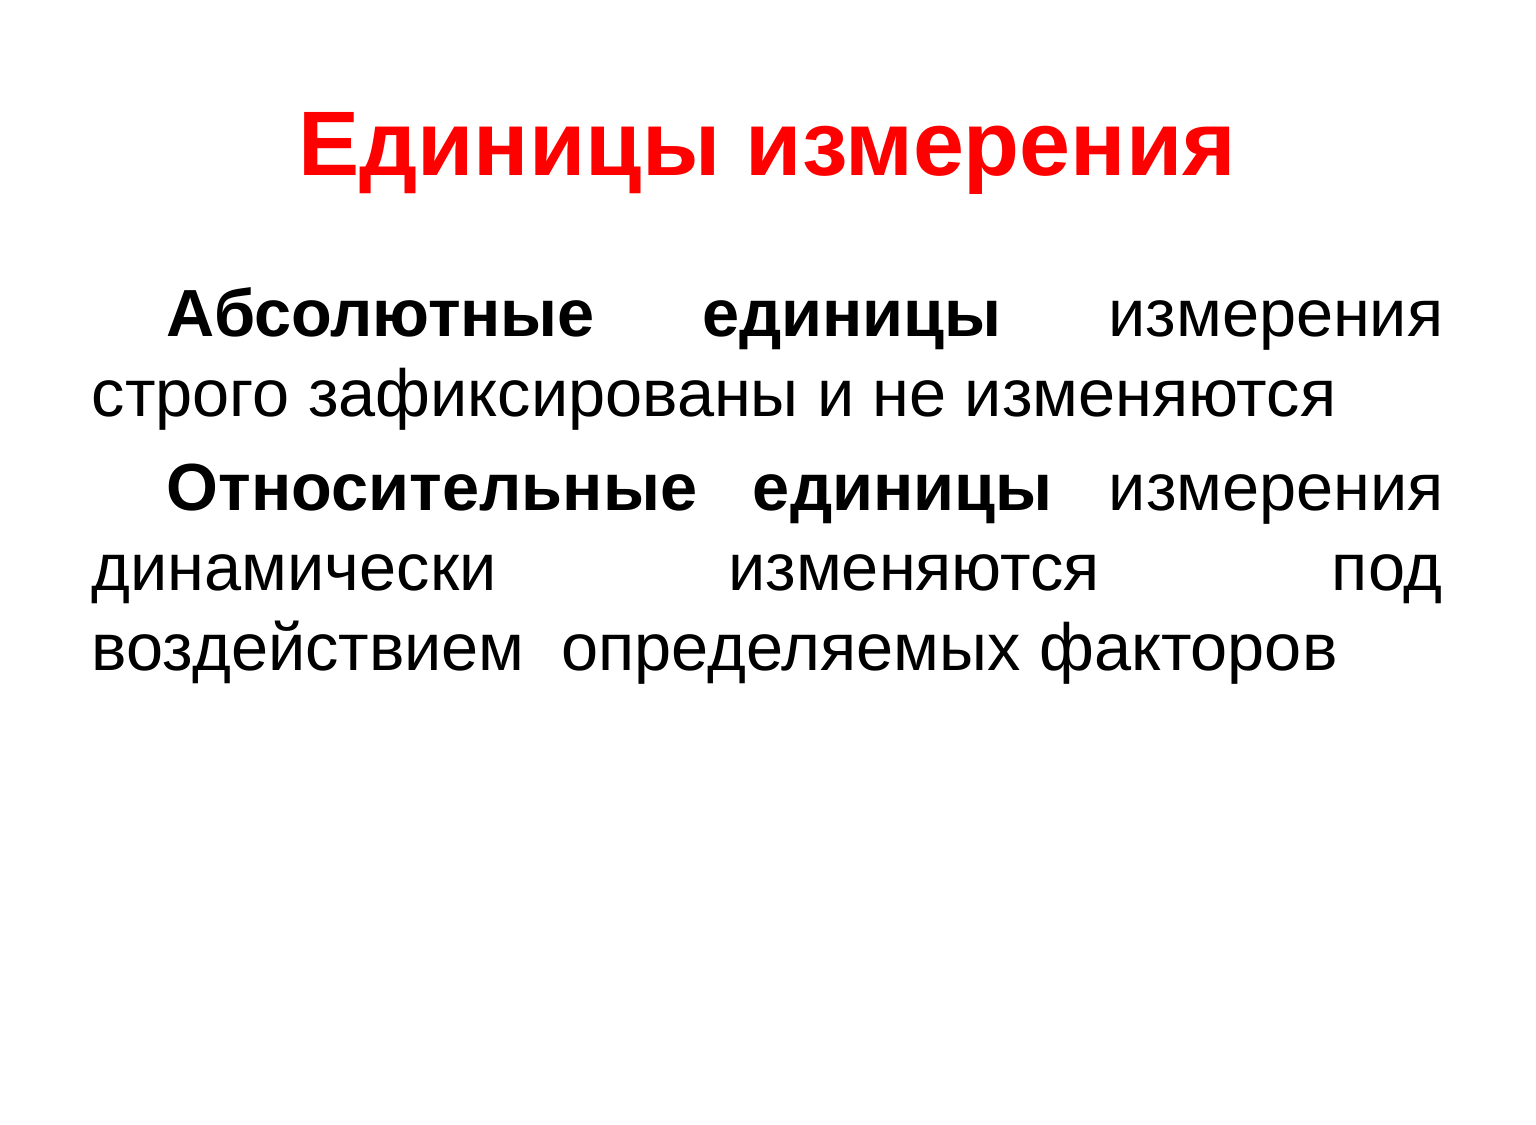

# Единицы измерения
Абсолютные единицы измерения строго зафиксированы и не изменяются
Относительные единицы измерения динамически изменяются под воздействием  определяемых факторов